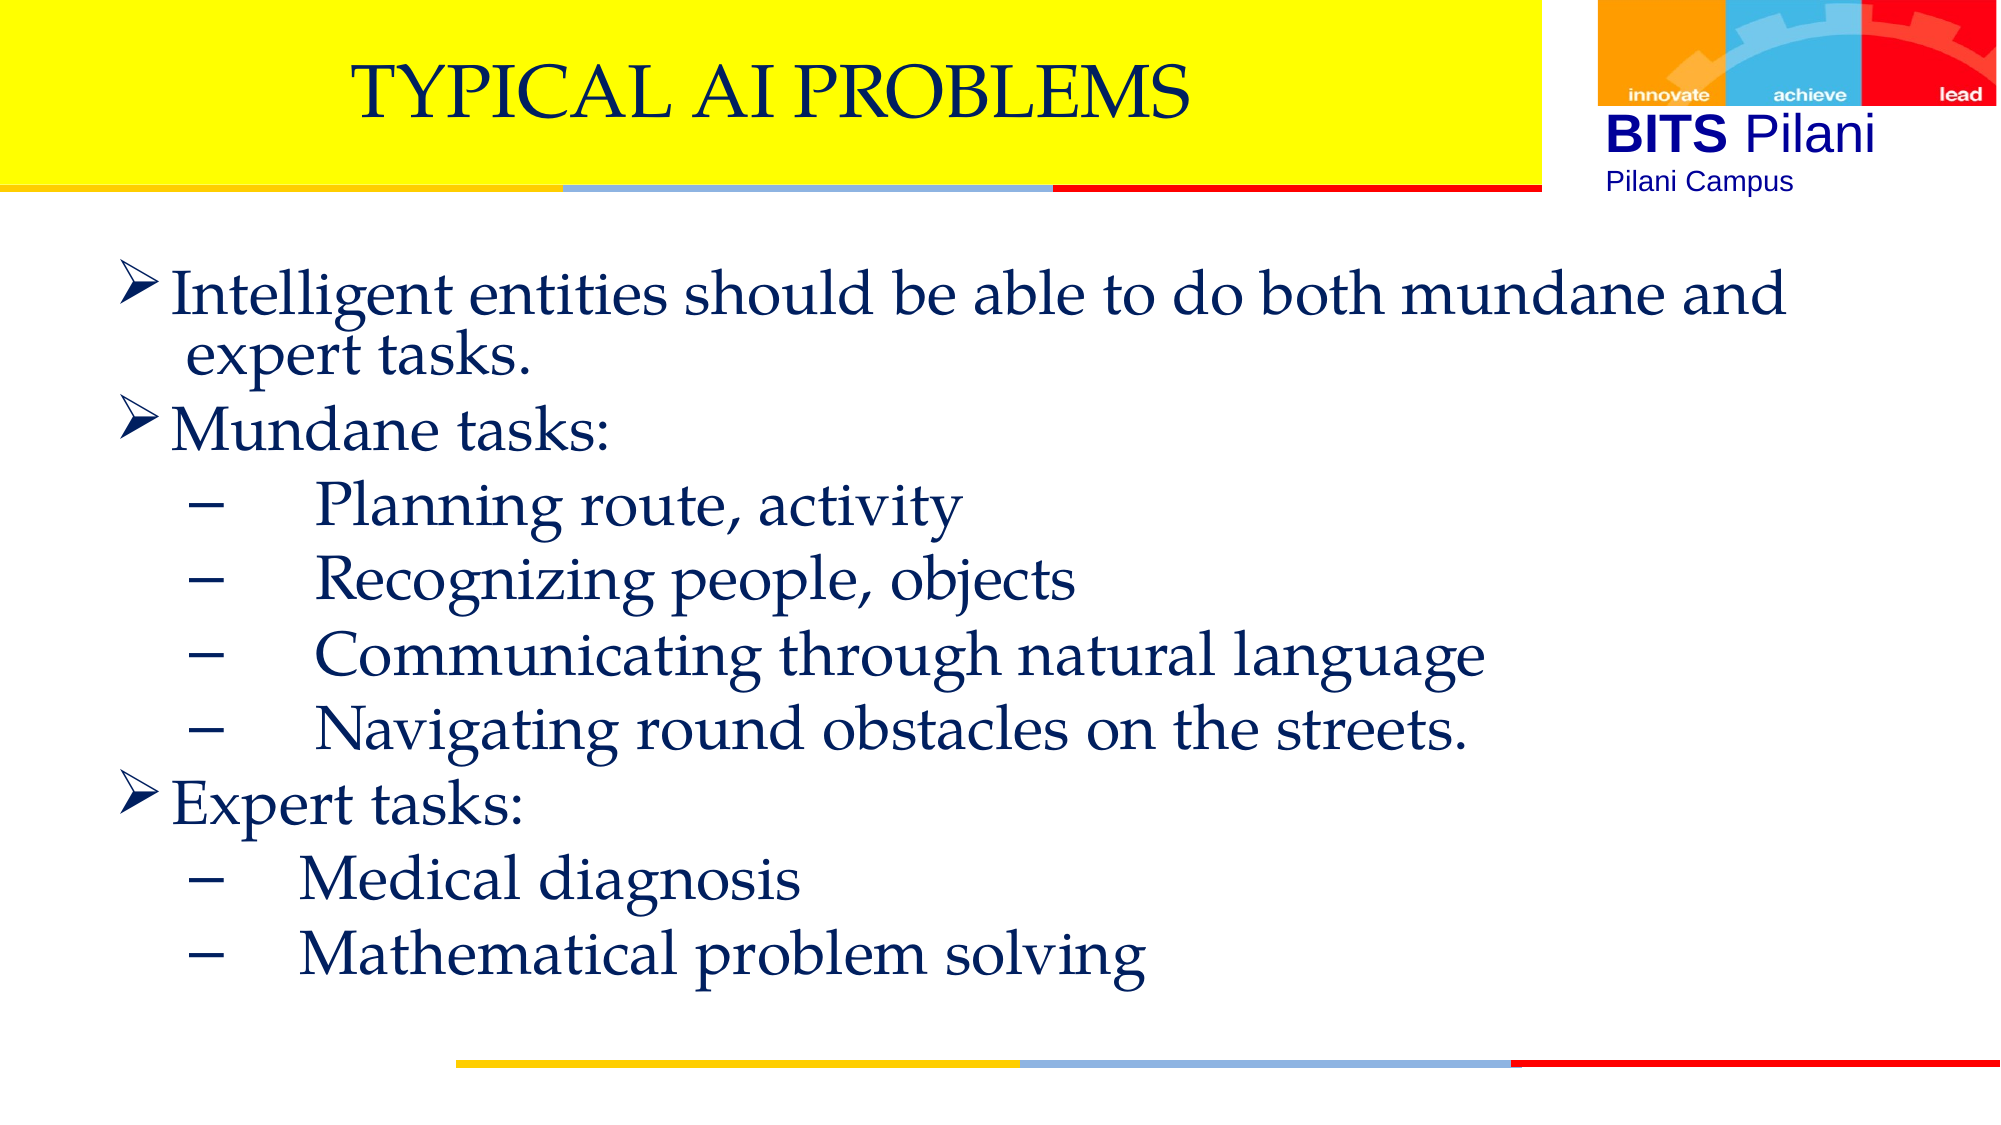

# TYPICAL AI PROBLEMS
BITS Pilani
Pilani Campus

Intelligent entities should be able to do both mundane and  expert tasks.
Mundane tasks:
Planning route, activity
Recognizing people, objects
Communicating through natural language
Navigating round obstacles on the streets.
Expert tasks:
Medical diagnosis
Mathematical problem solving